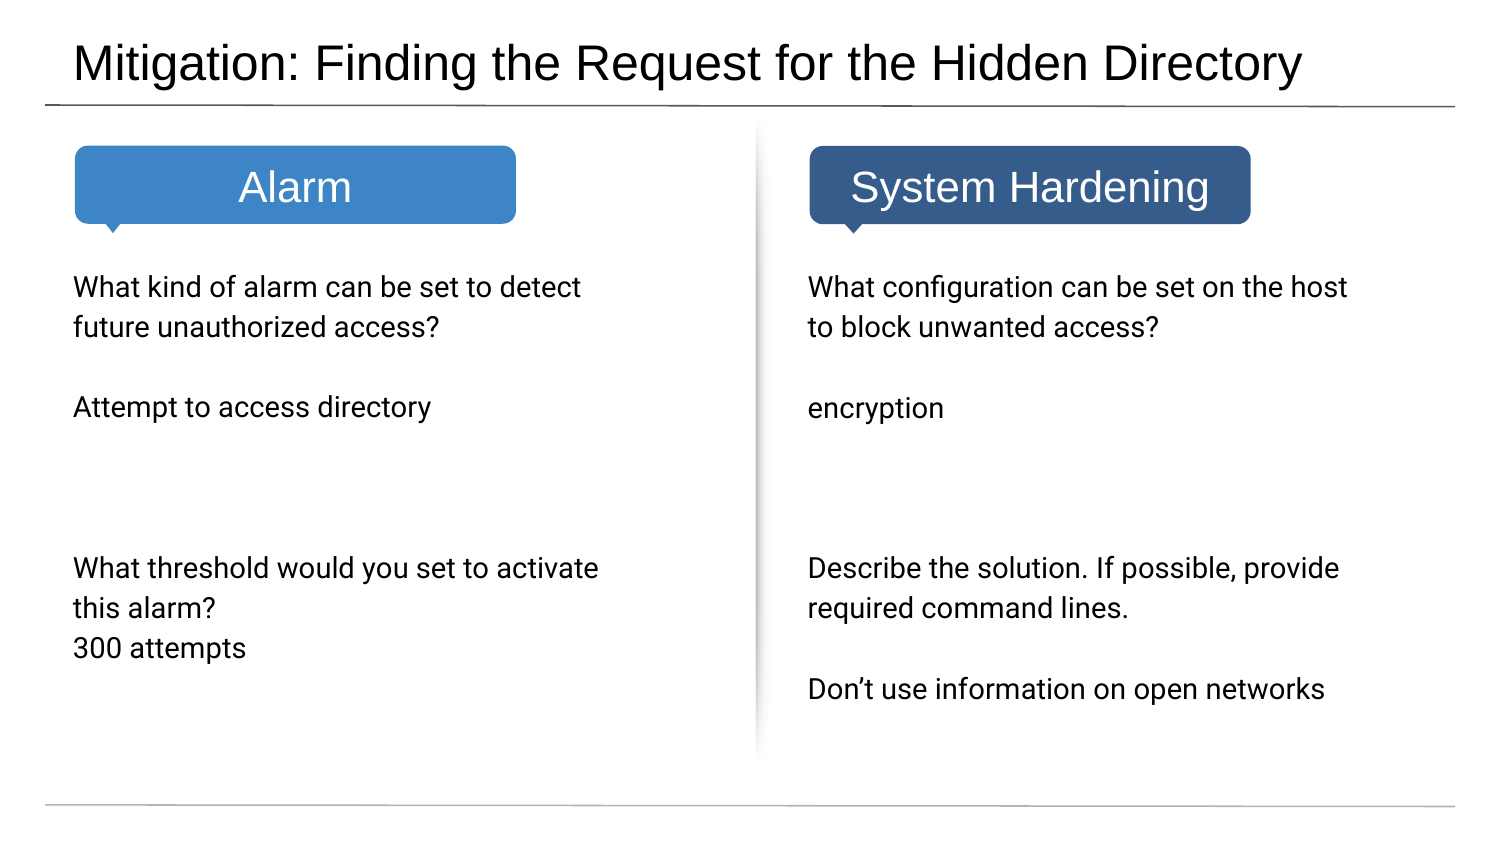

# Mitigation: Finding the Request for the Hidden Directory
What kind of alarm can be set to detect future unauthorized access?

Attempt to access directory

What threshold would you set to activate this alarm?
300 attempts
What configuration can be set on the host to block unwanted access?

encryption

Describe the solution. If possible, provide required command lines.

Don’t use information on open networks